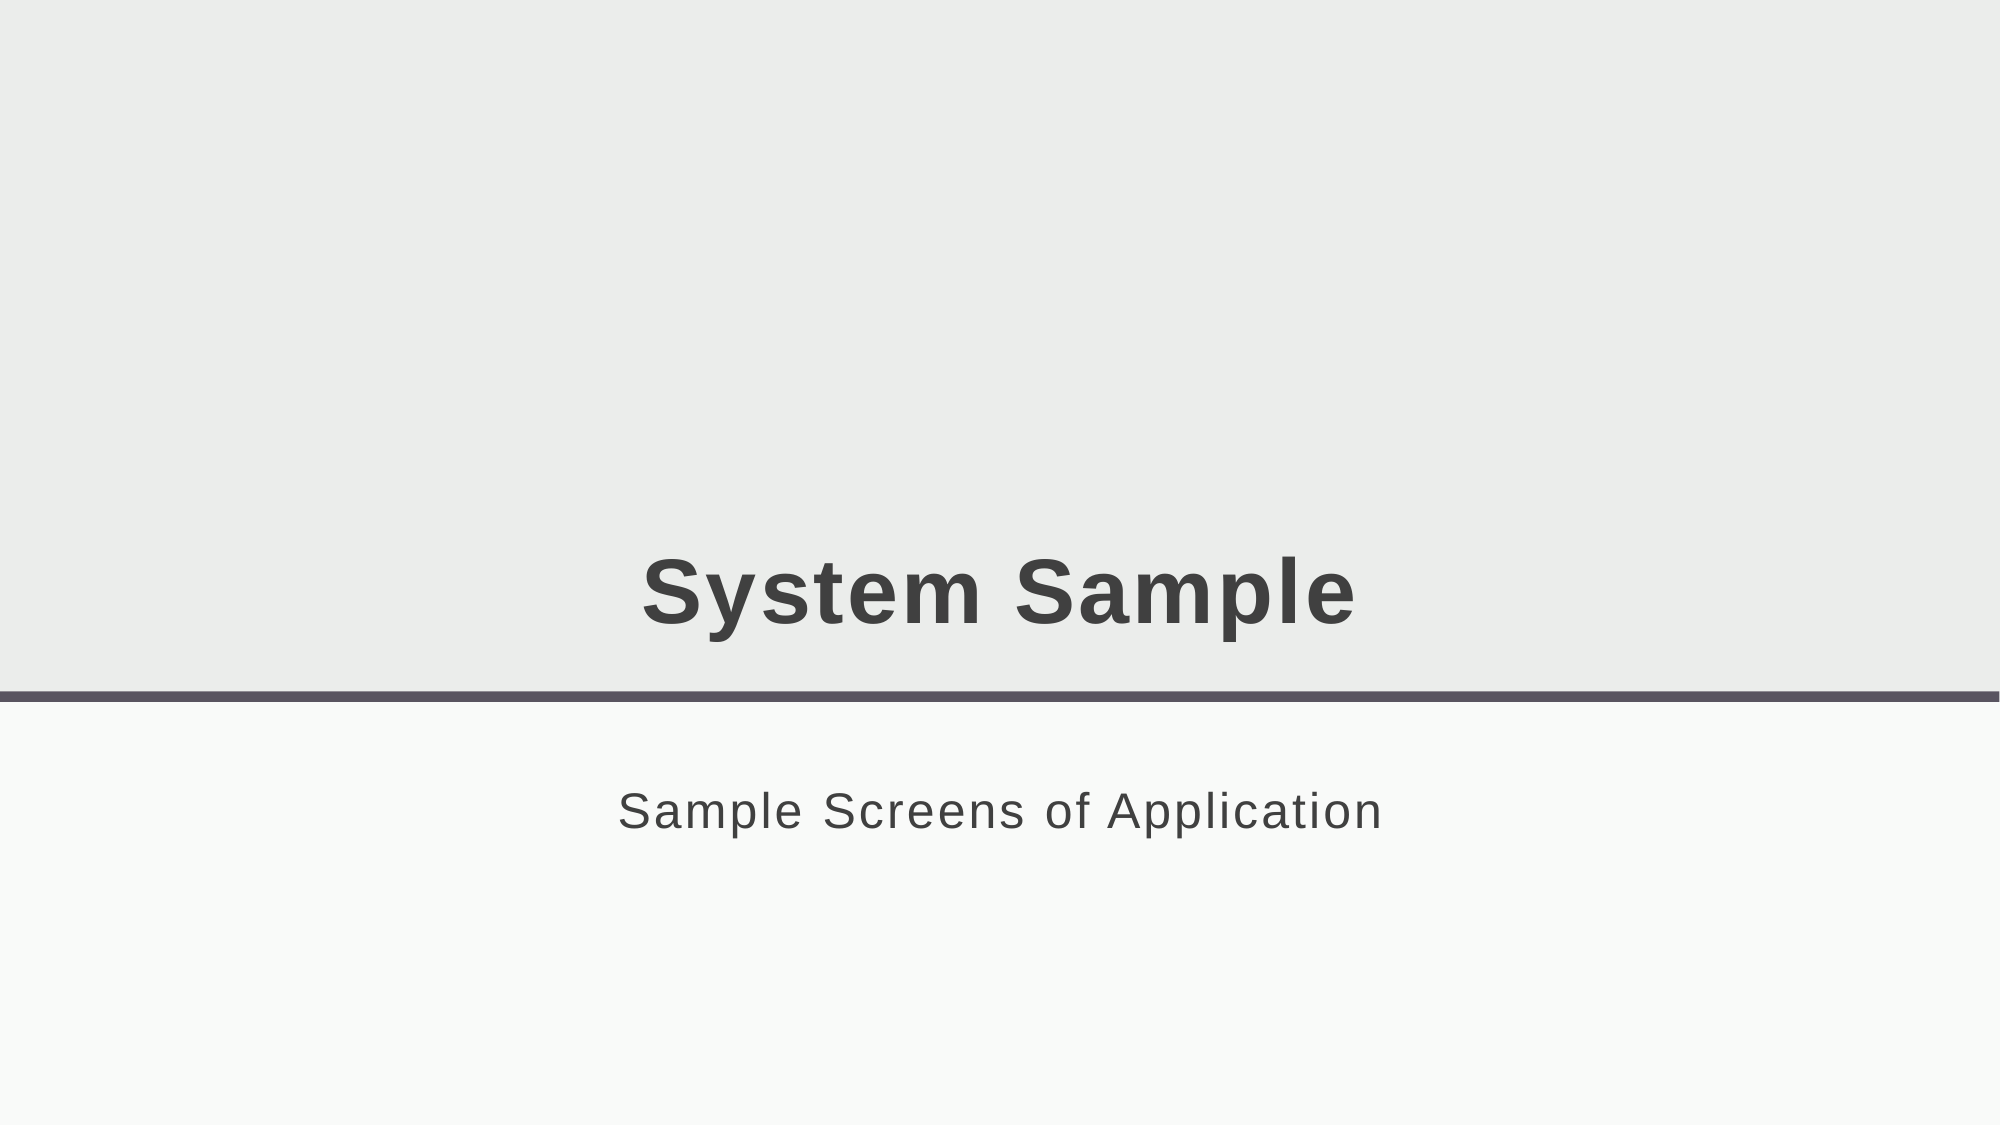

# System Sample
Sample Screens of Application